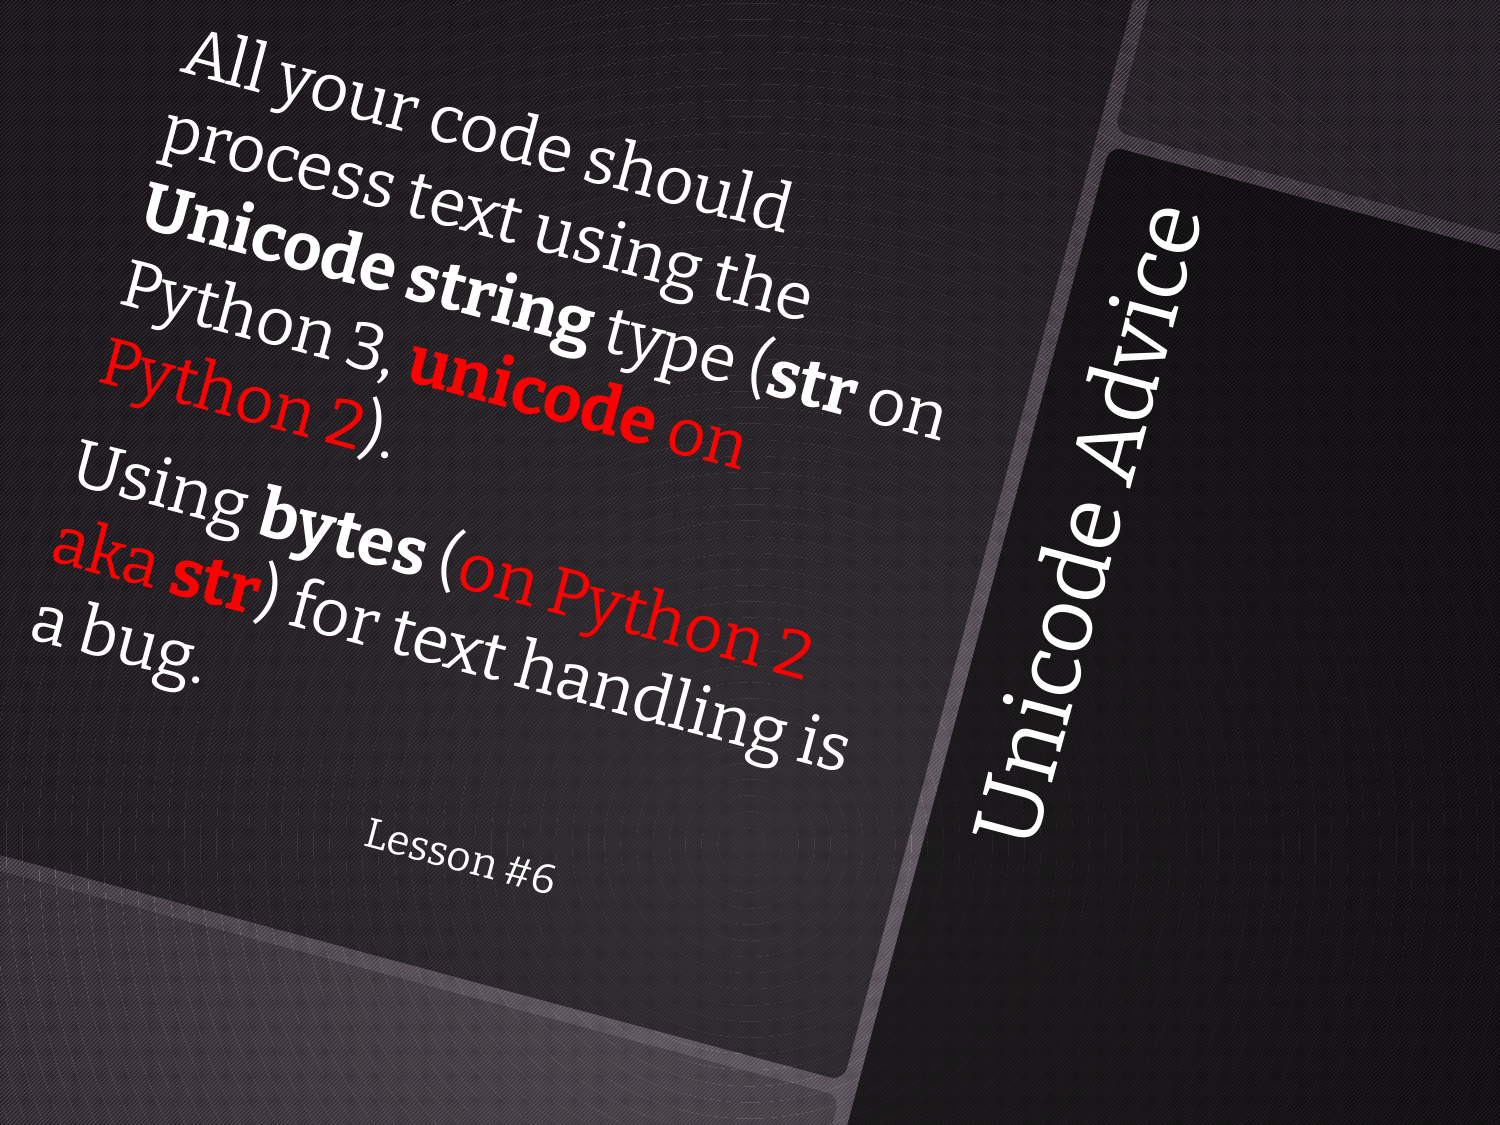

All your code should process text using the Unicode string type (str on Python 3, unicode on Python 2).
Using bytes (on Python 2 aka str) for text handling is a bug.
# Unicode Advice
Lesson #6